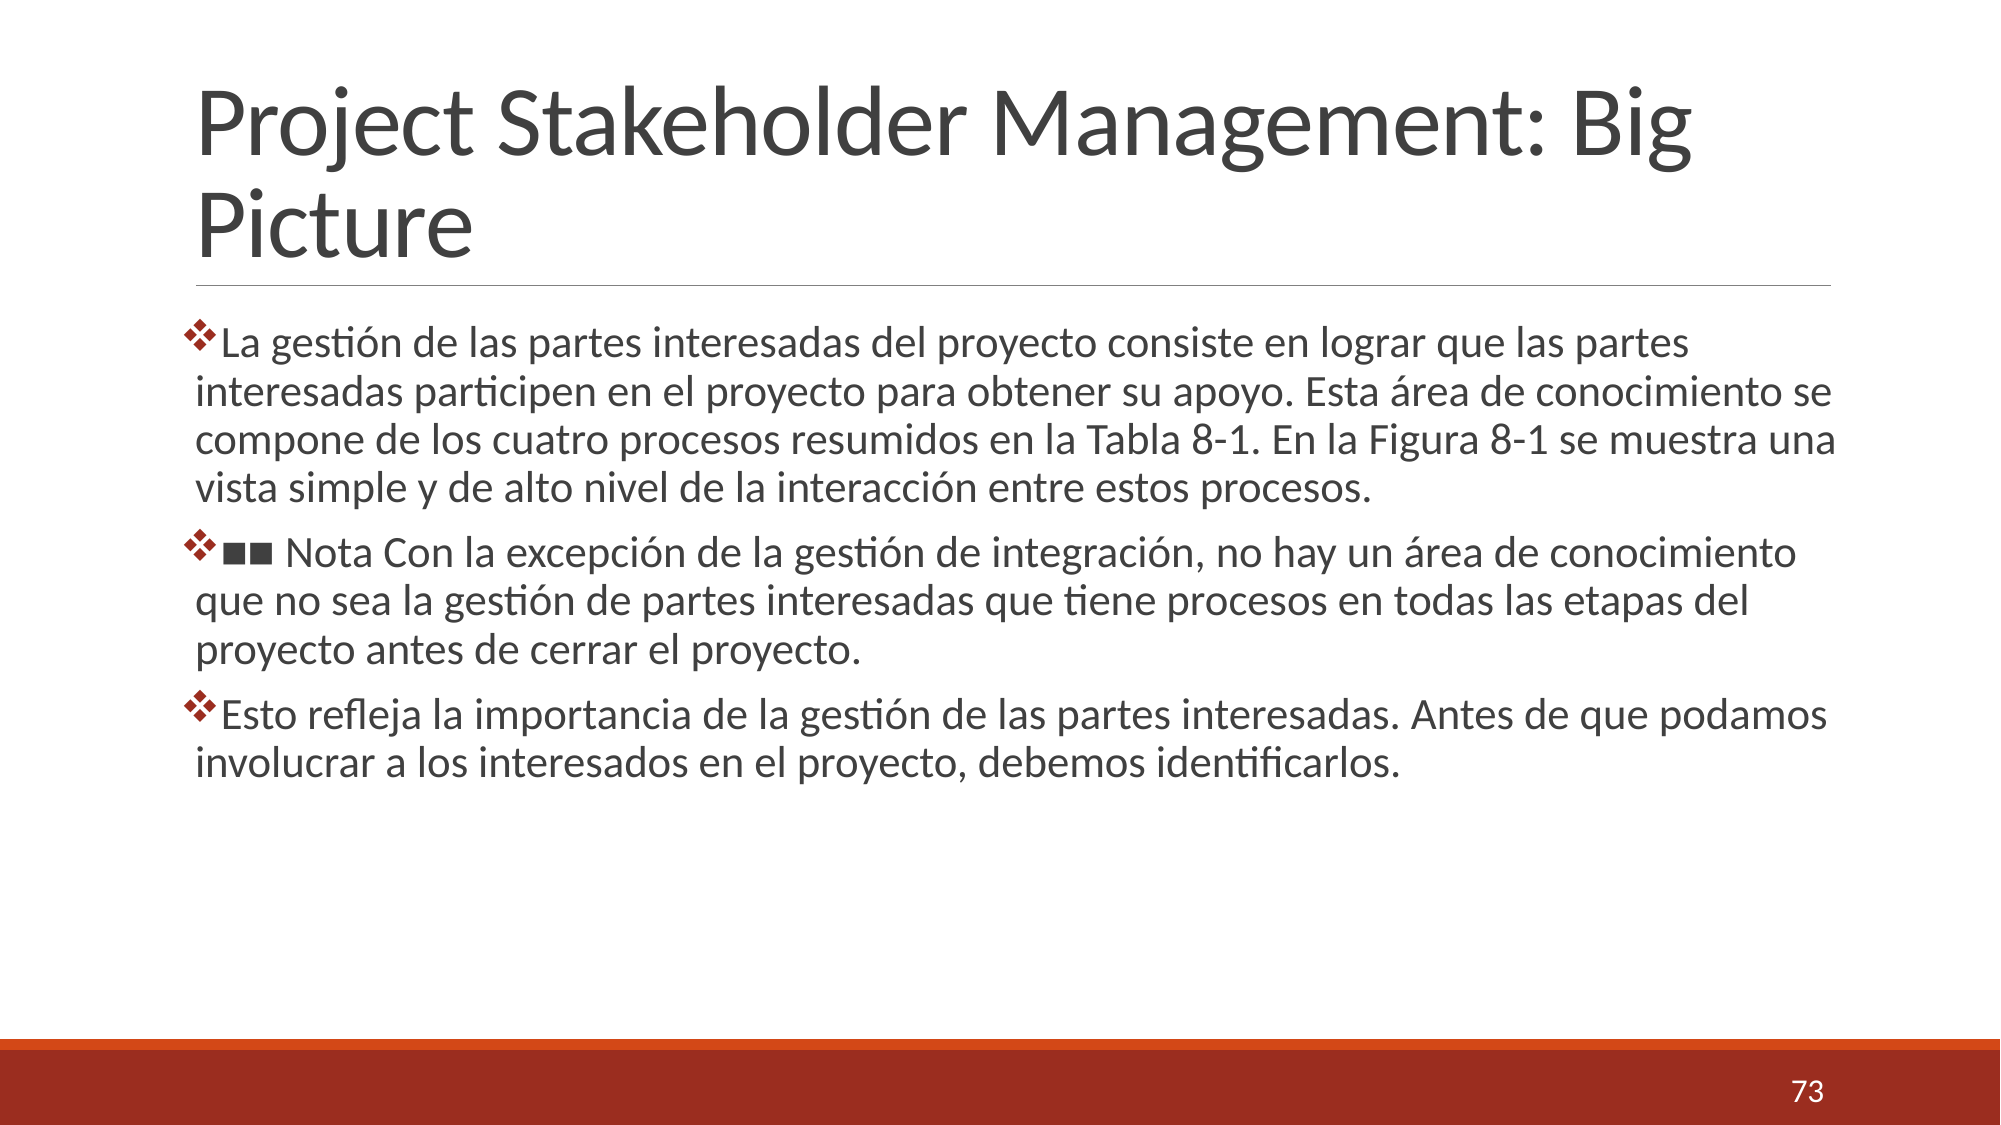

# Project Stakeholder Management: Big Picture
La gestión de las partes interesadas del proyecto consiste en lograr que las partes interesadas participen en el proyecto para obtener su apoyo. Esta área de conocimiento se compone de los cuatro procesos resumidos en la Tabla 8-1. En la Figura 8-1 se muestra una vista simple y de alto nivel de la interacción entre estos procesos.
■■ Nota Con la excepción de la gestión de integración, no hay un área de conocimiento que no sea la gestión de partes interesadas que tiene procesos en todas las etapas del proyecto antes de cerrar el proyecto.
Esto refleja la importancia de la gestión de las partes interesadas. Antes de que podamos involucrar a los interesados en el proyecto, debemos identificarlos.
73